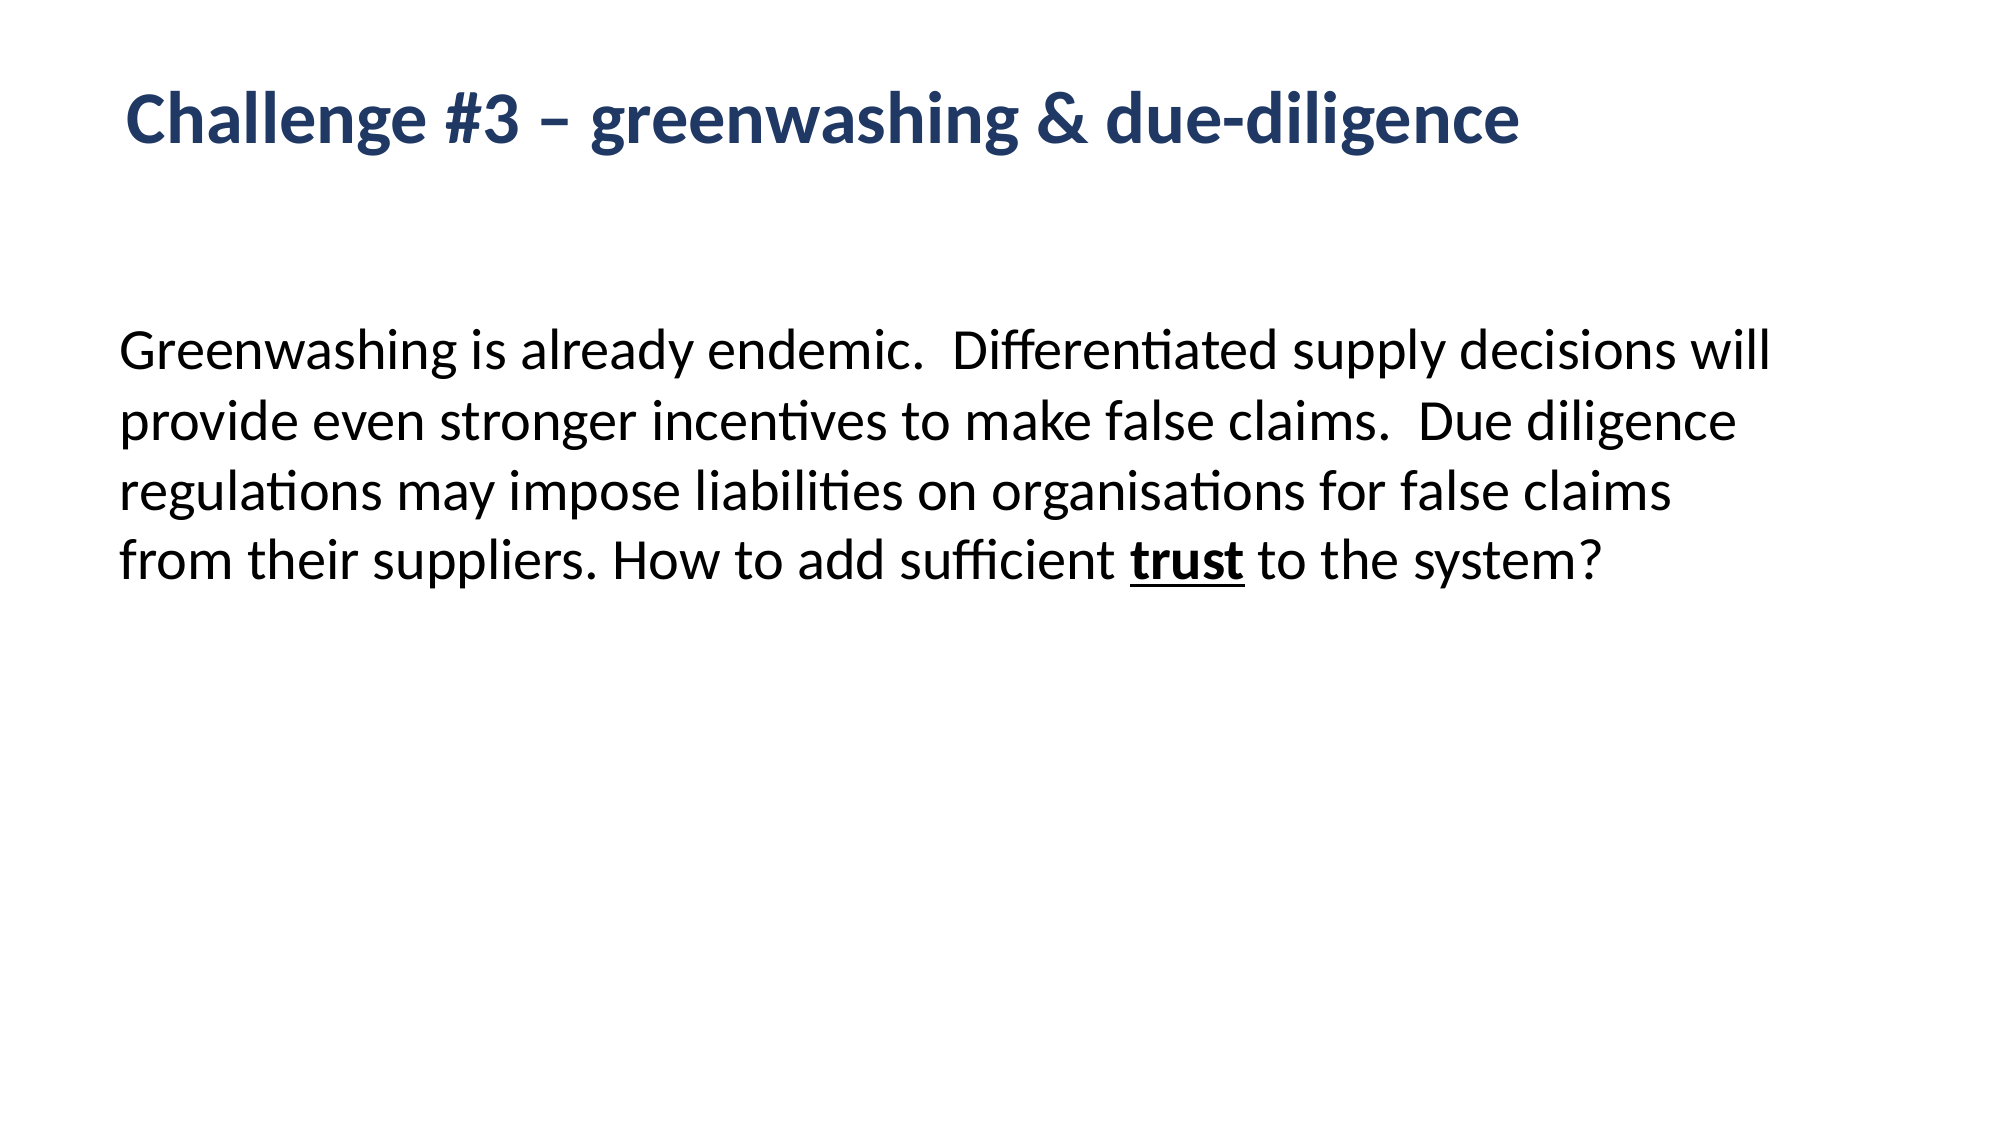

Challenge #3 – greenwashing & due-diligence
Greenwashing is already endemic.  Differentiated supply decisions will provide even stronger incentives to make false claims.  Due diligence regulations may impose liabilities on organisations for false claims from their suppliers. How to add sufficient trust to the system?